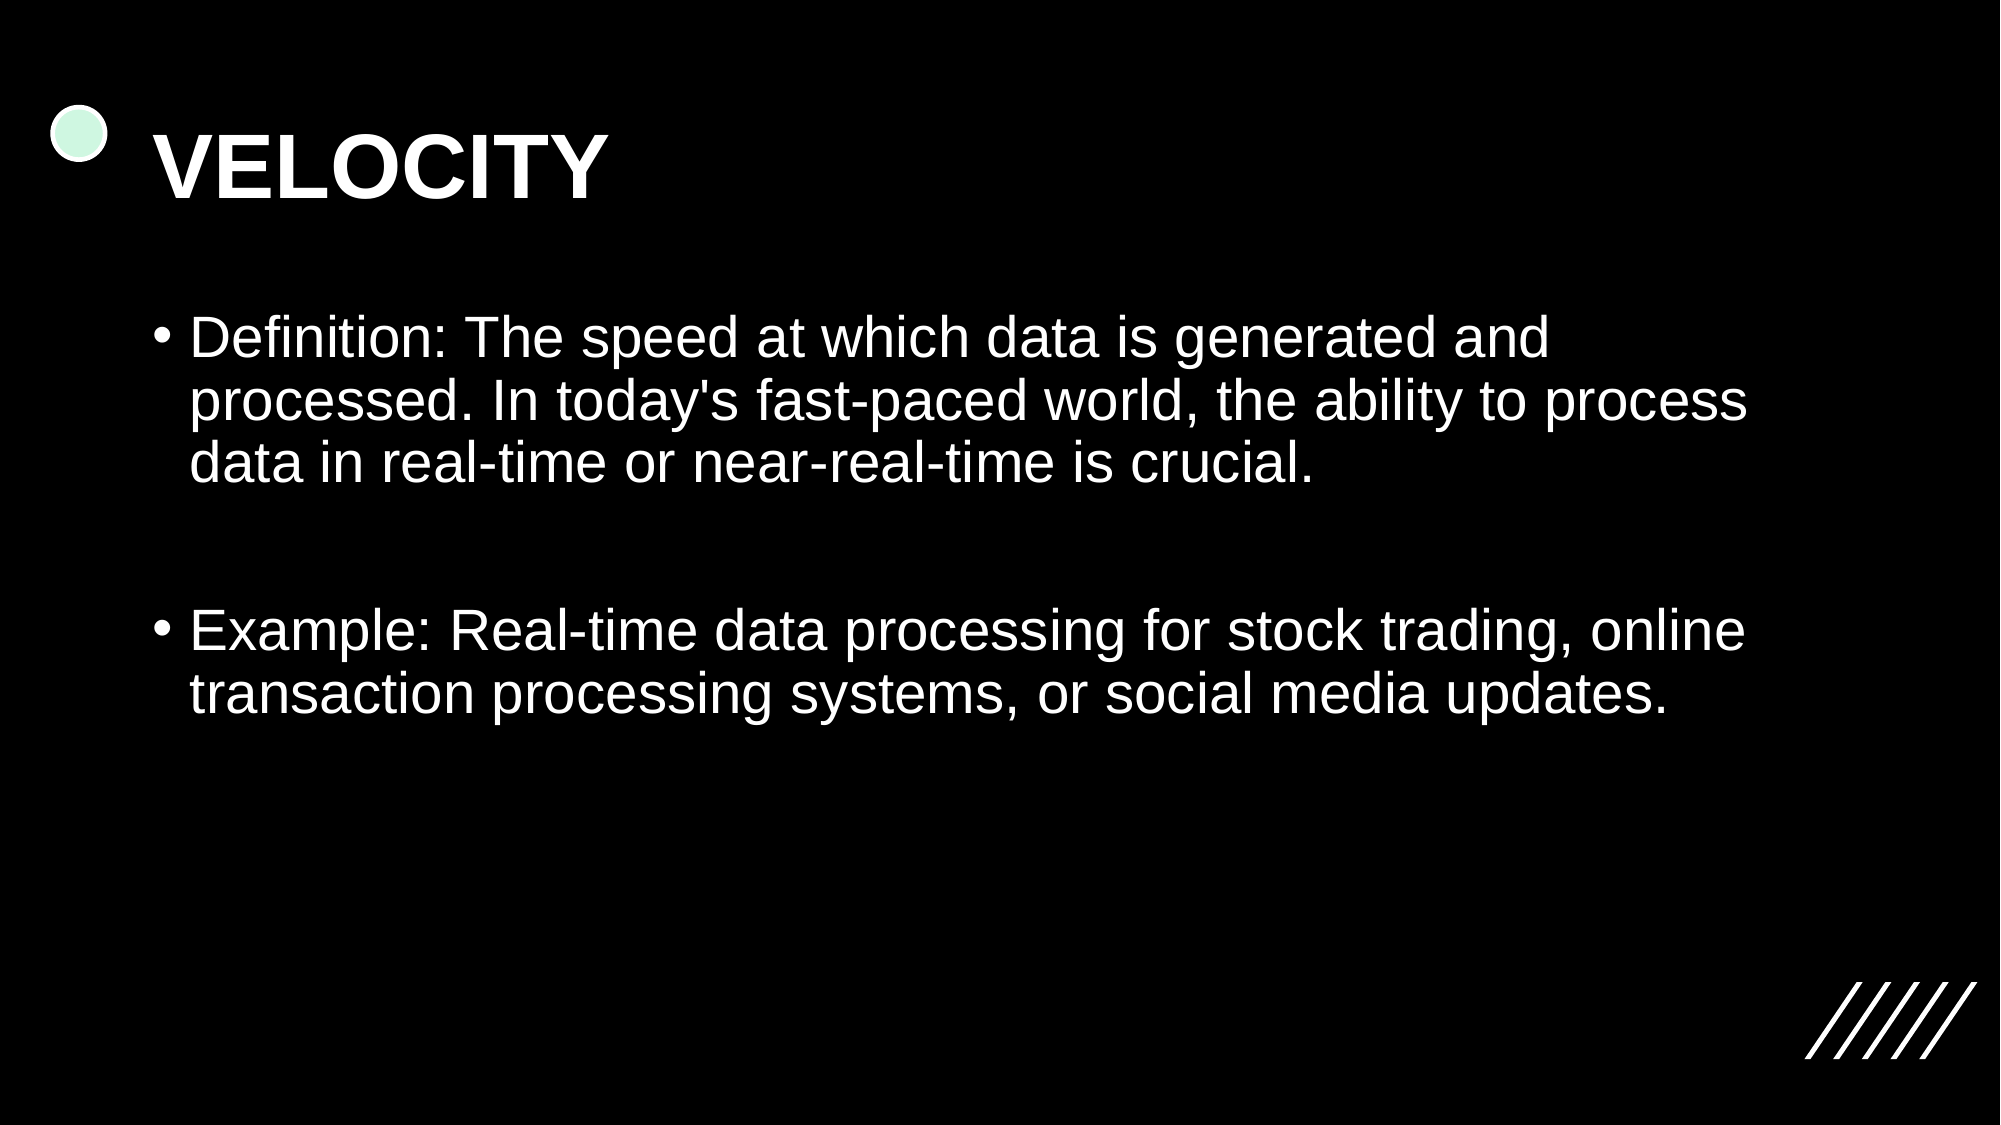

# VELOCITY
Definition: The speed at which data is generated and processed. In today's fast-paced world, the ability to process data in real-time or near-real-time is crucial.

Example: Real-time data processing for stock trading, online transaction processing systems, or social media updates.